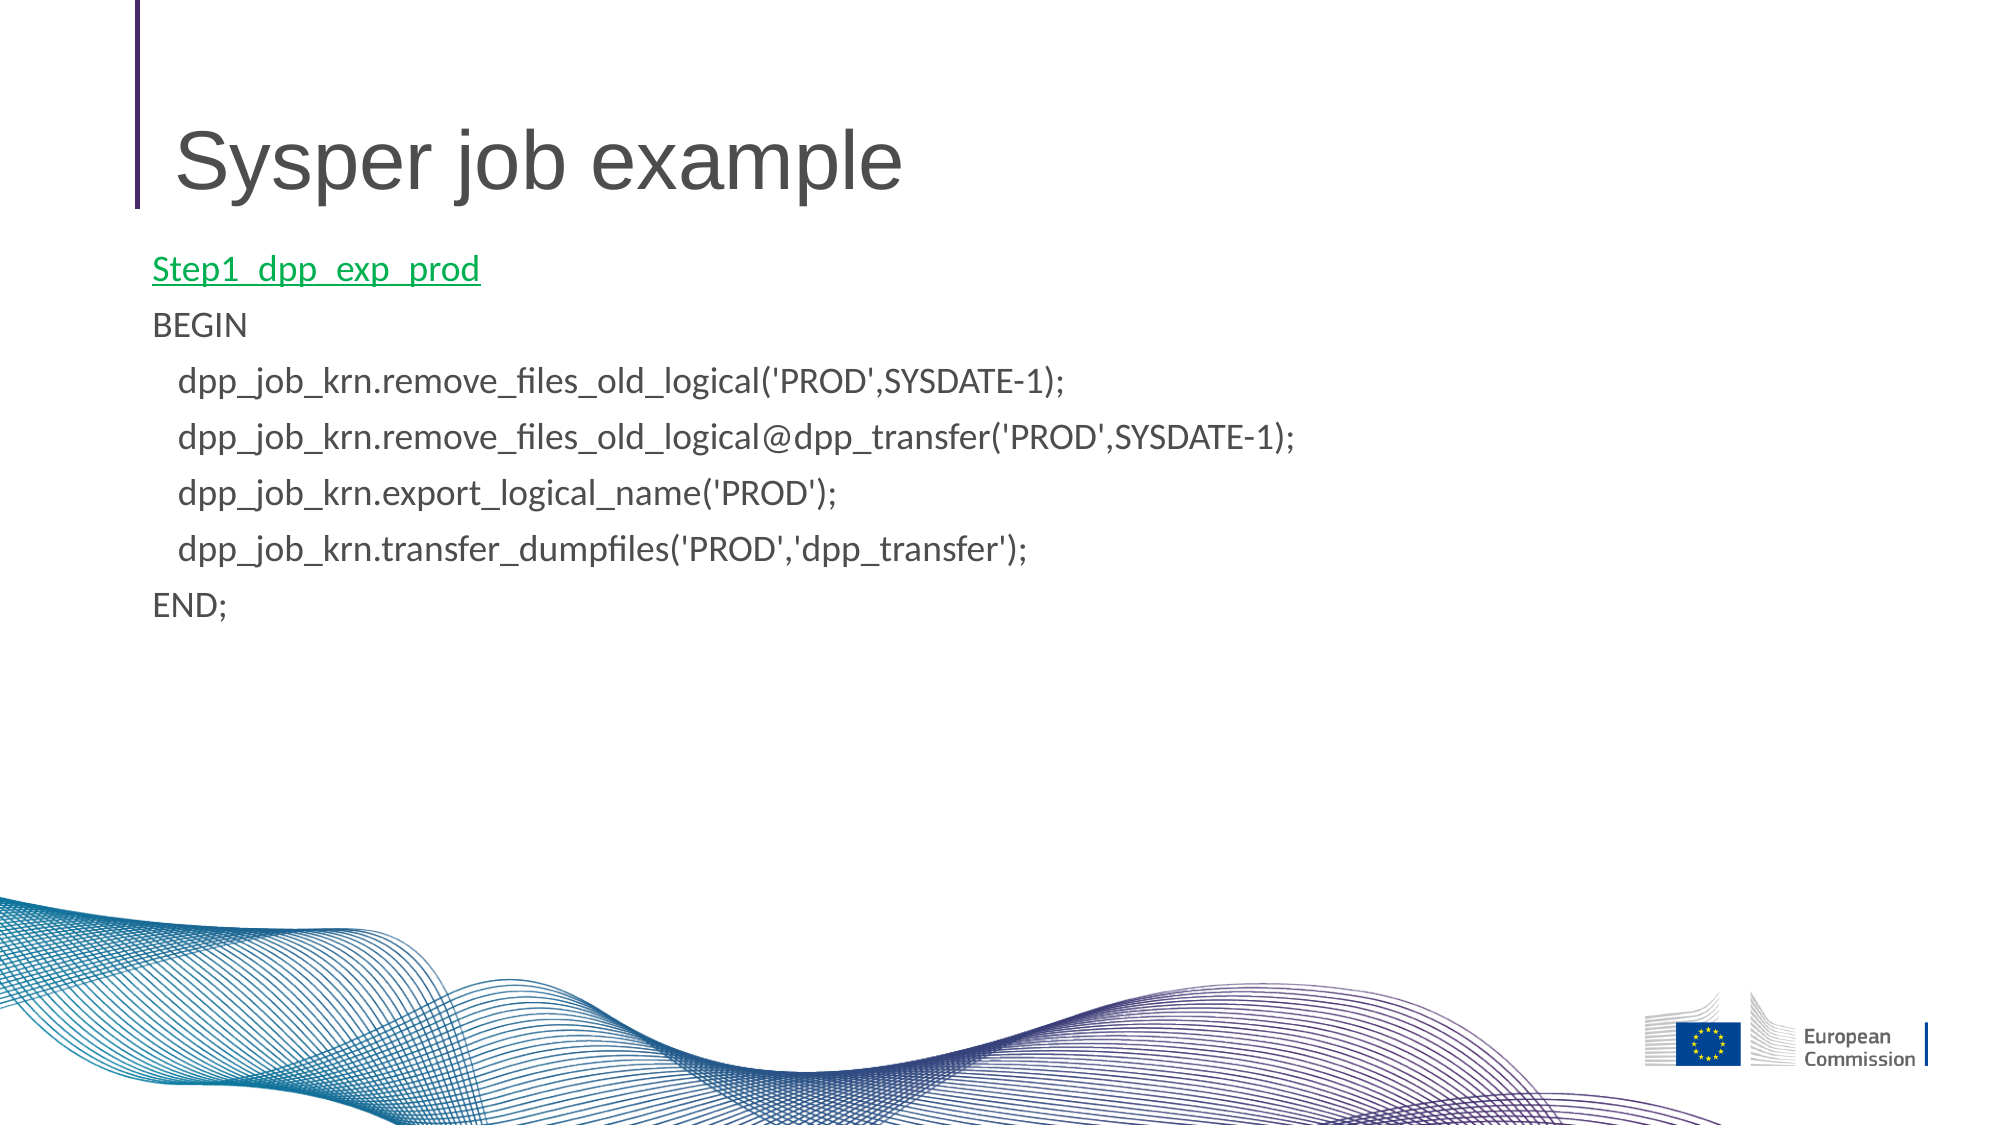

# Sysper job example
Step1_dpp_exp_prod
BEGIN
   dpp_job_krn.remove_files_old_logical('PROD',SYSDATE-1);
   dpp_job_krn.remove_files_old_logical@dpp_transfer('PROD',SYSDATE-1);
   dpp_job_krn.export_logical_name('PROD');
   dpp_job_krn.transfer_dumpfiles('PROD','dpp_transfer');
END;